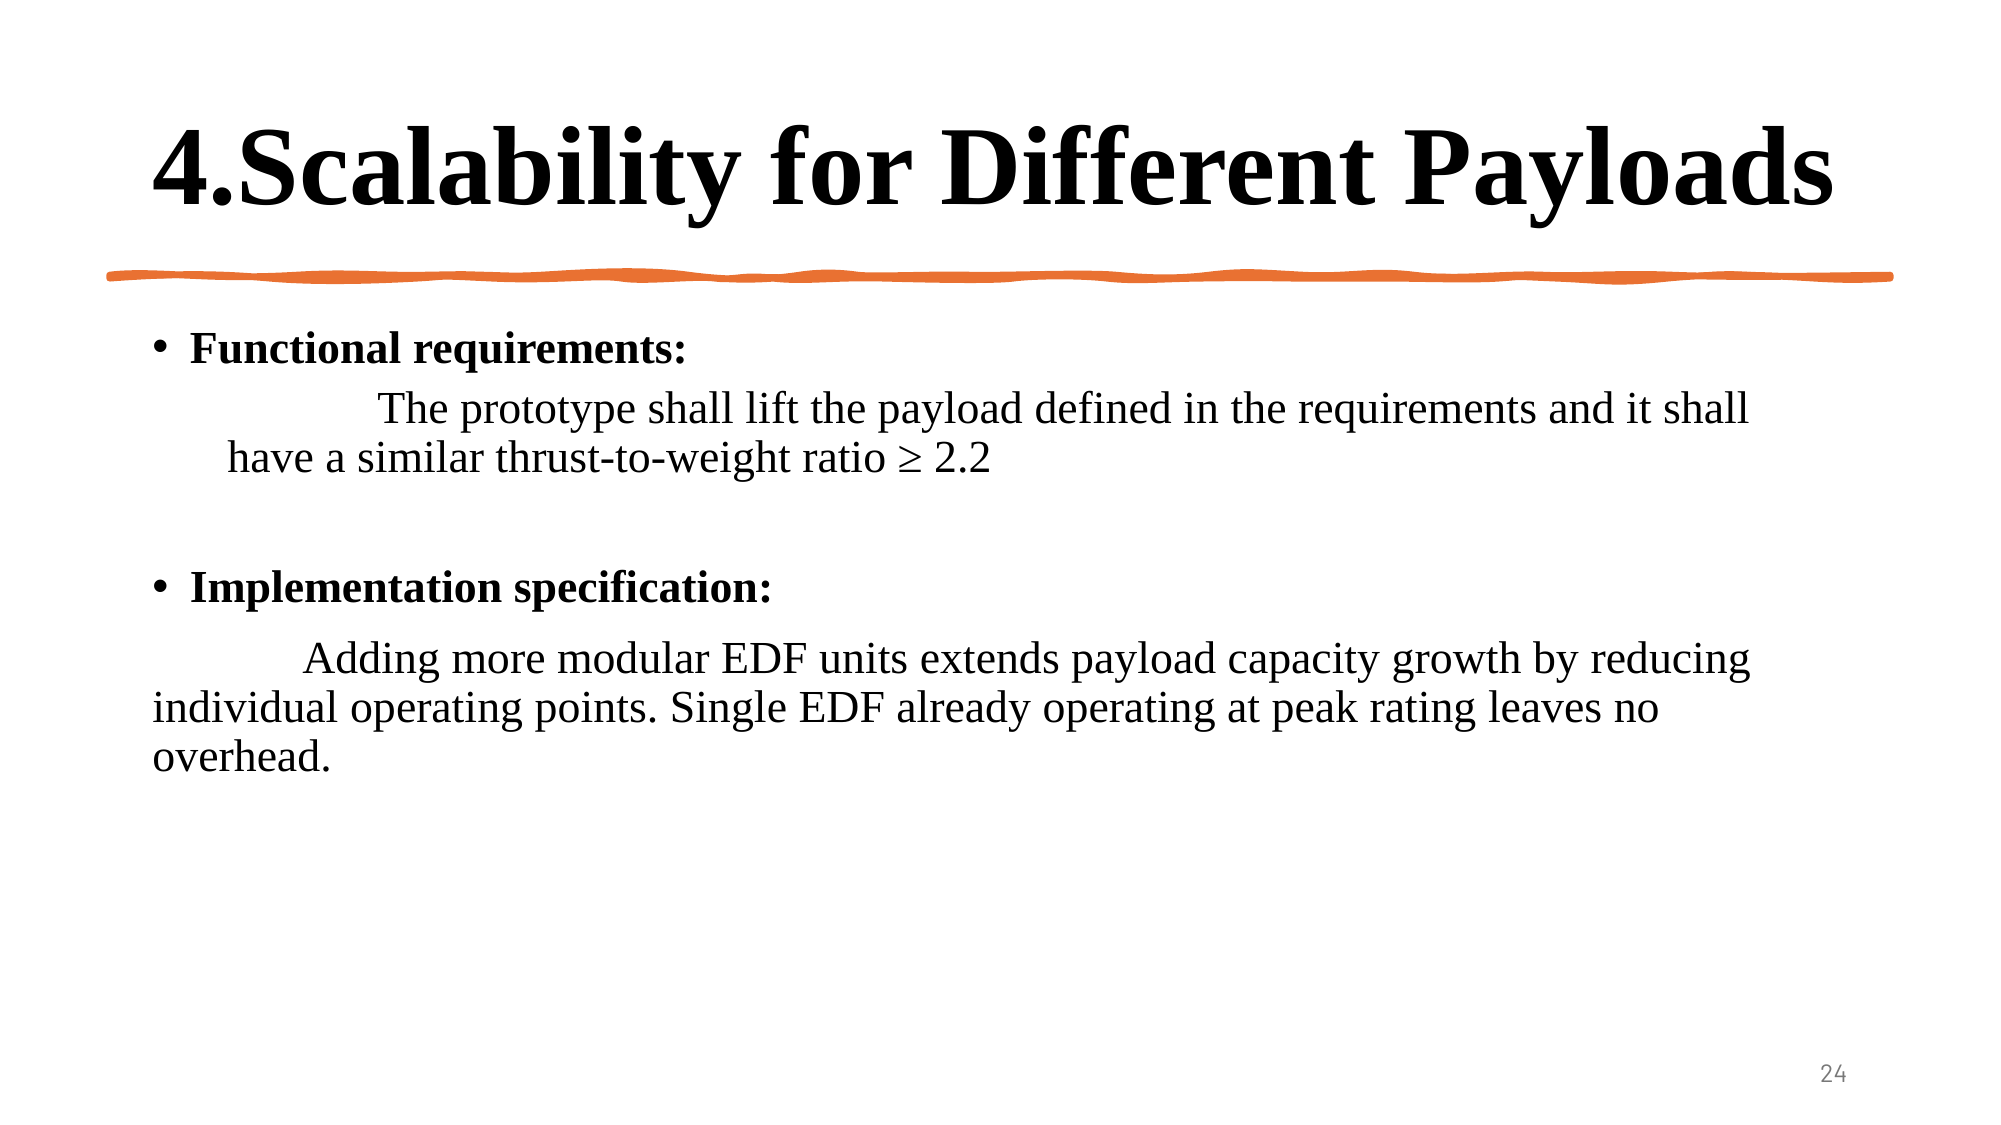

# Scalability for Different Payloads

Functional requirements:
	The prototype shall lift the payload defined in the requirements and it shall have a similar thrust-to-weight ratio ≥ 2.2

Implementation specification:
	Adding more modular EDF units extends payload capacity growth by reducing individual operating points. Single EDF already operating at peak rating leaves no overhead.

24